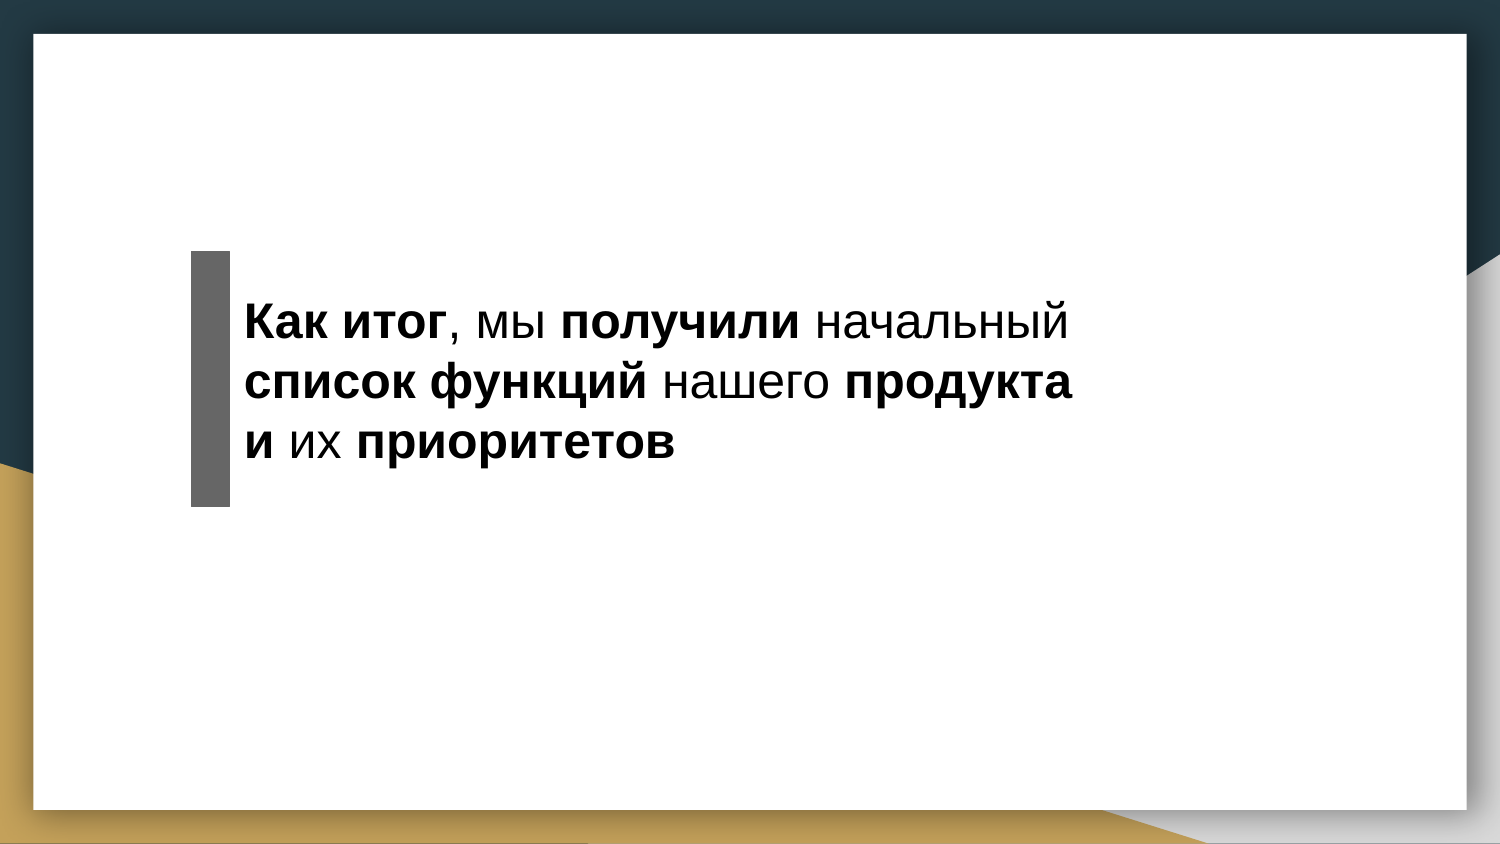

Как итог, мы получили начальный список функций нашего продукта
и их приоритетов